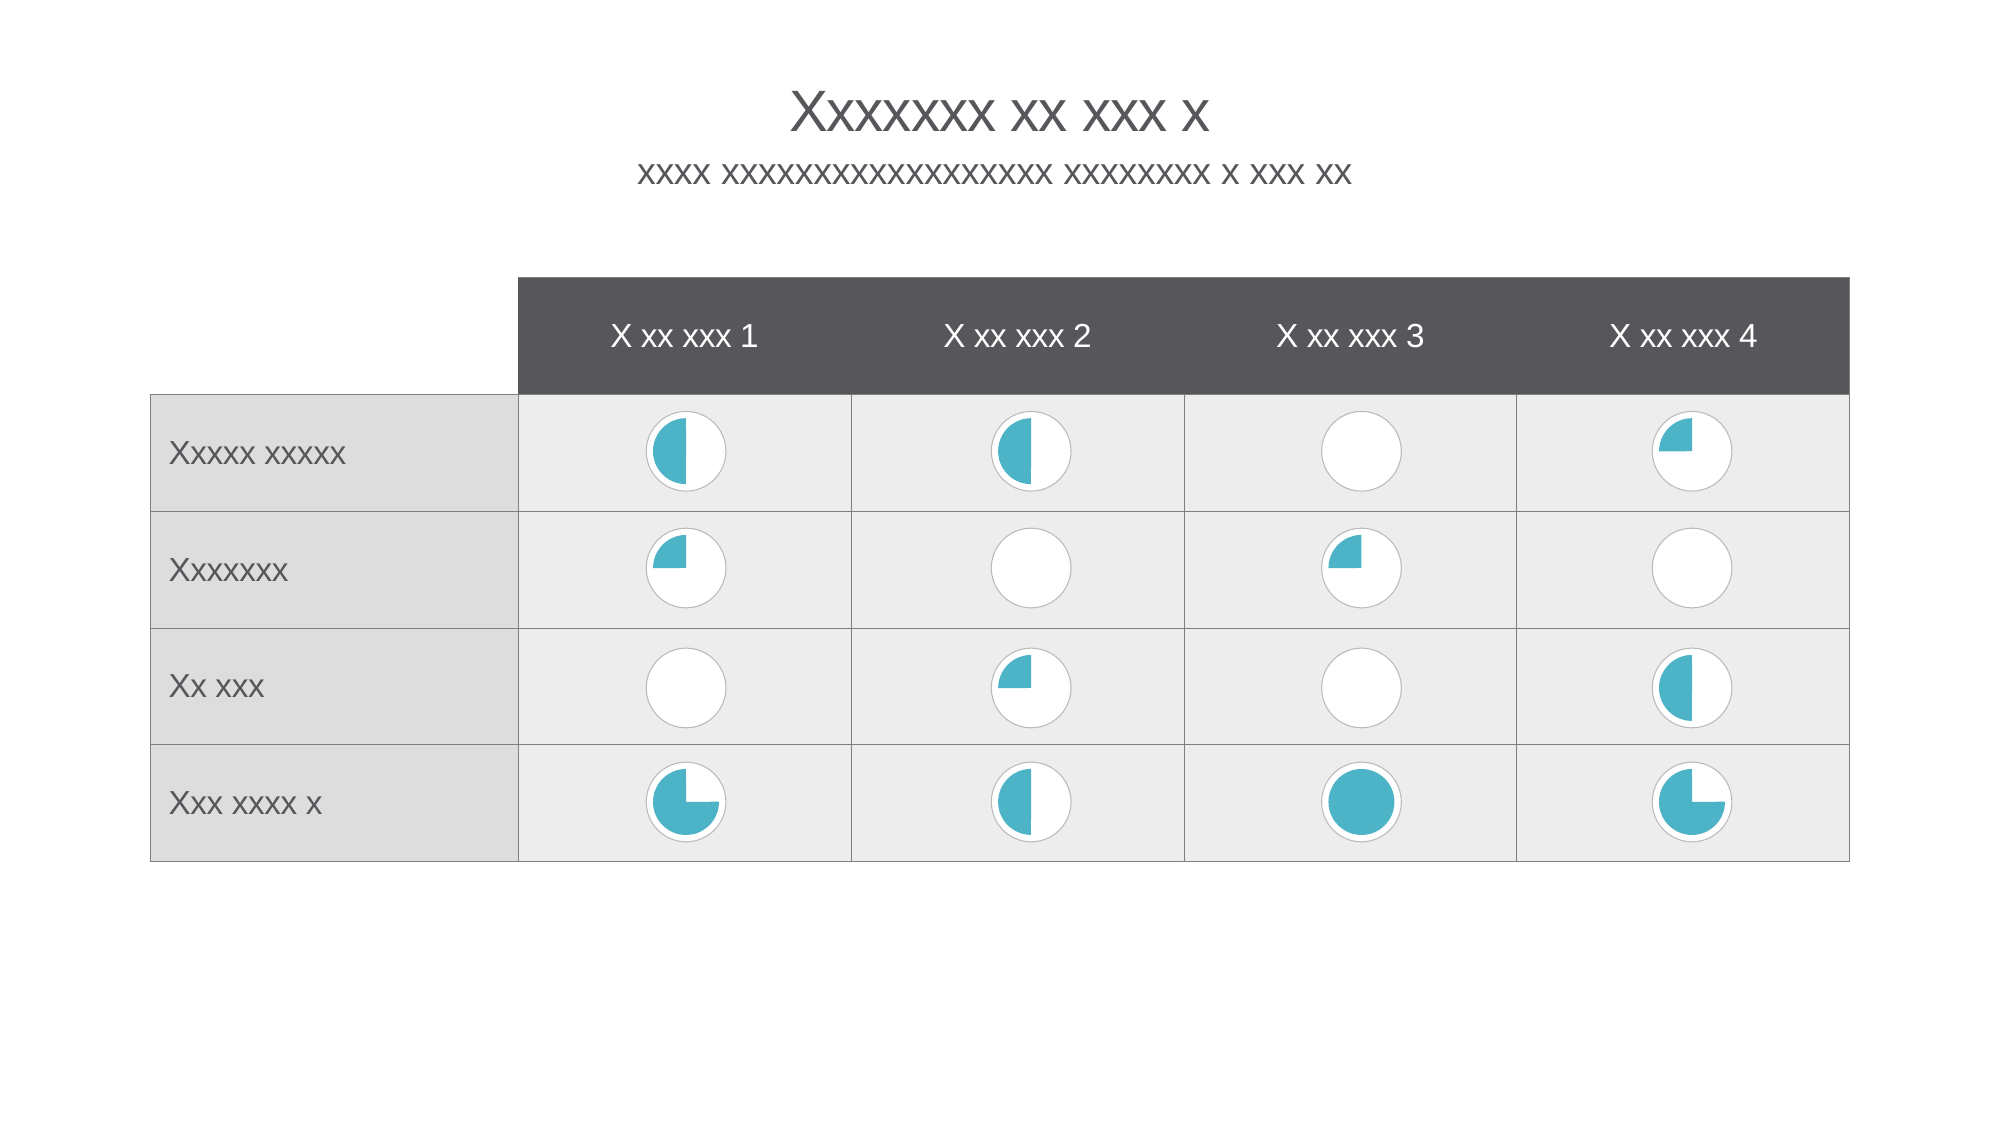

# Xxxxxxx xx xxx x
xxxx xxxxxxxxxxxxxxxxxx xxxxxxxx x xxx xx
|  | X xx xxx 1 | X xx xxx 2 | X xx xxx 3 | X xx xxx 4 |
| --- | --- | --- | --- | --- |
| Xxxxx xxxxx |  |  |  |  |
| Xxxxxxx |  |  |  |  |
| Xx xxx |  |  |  |  |
| Xxx xxxx x |  |  |  |  |